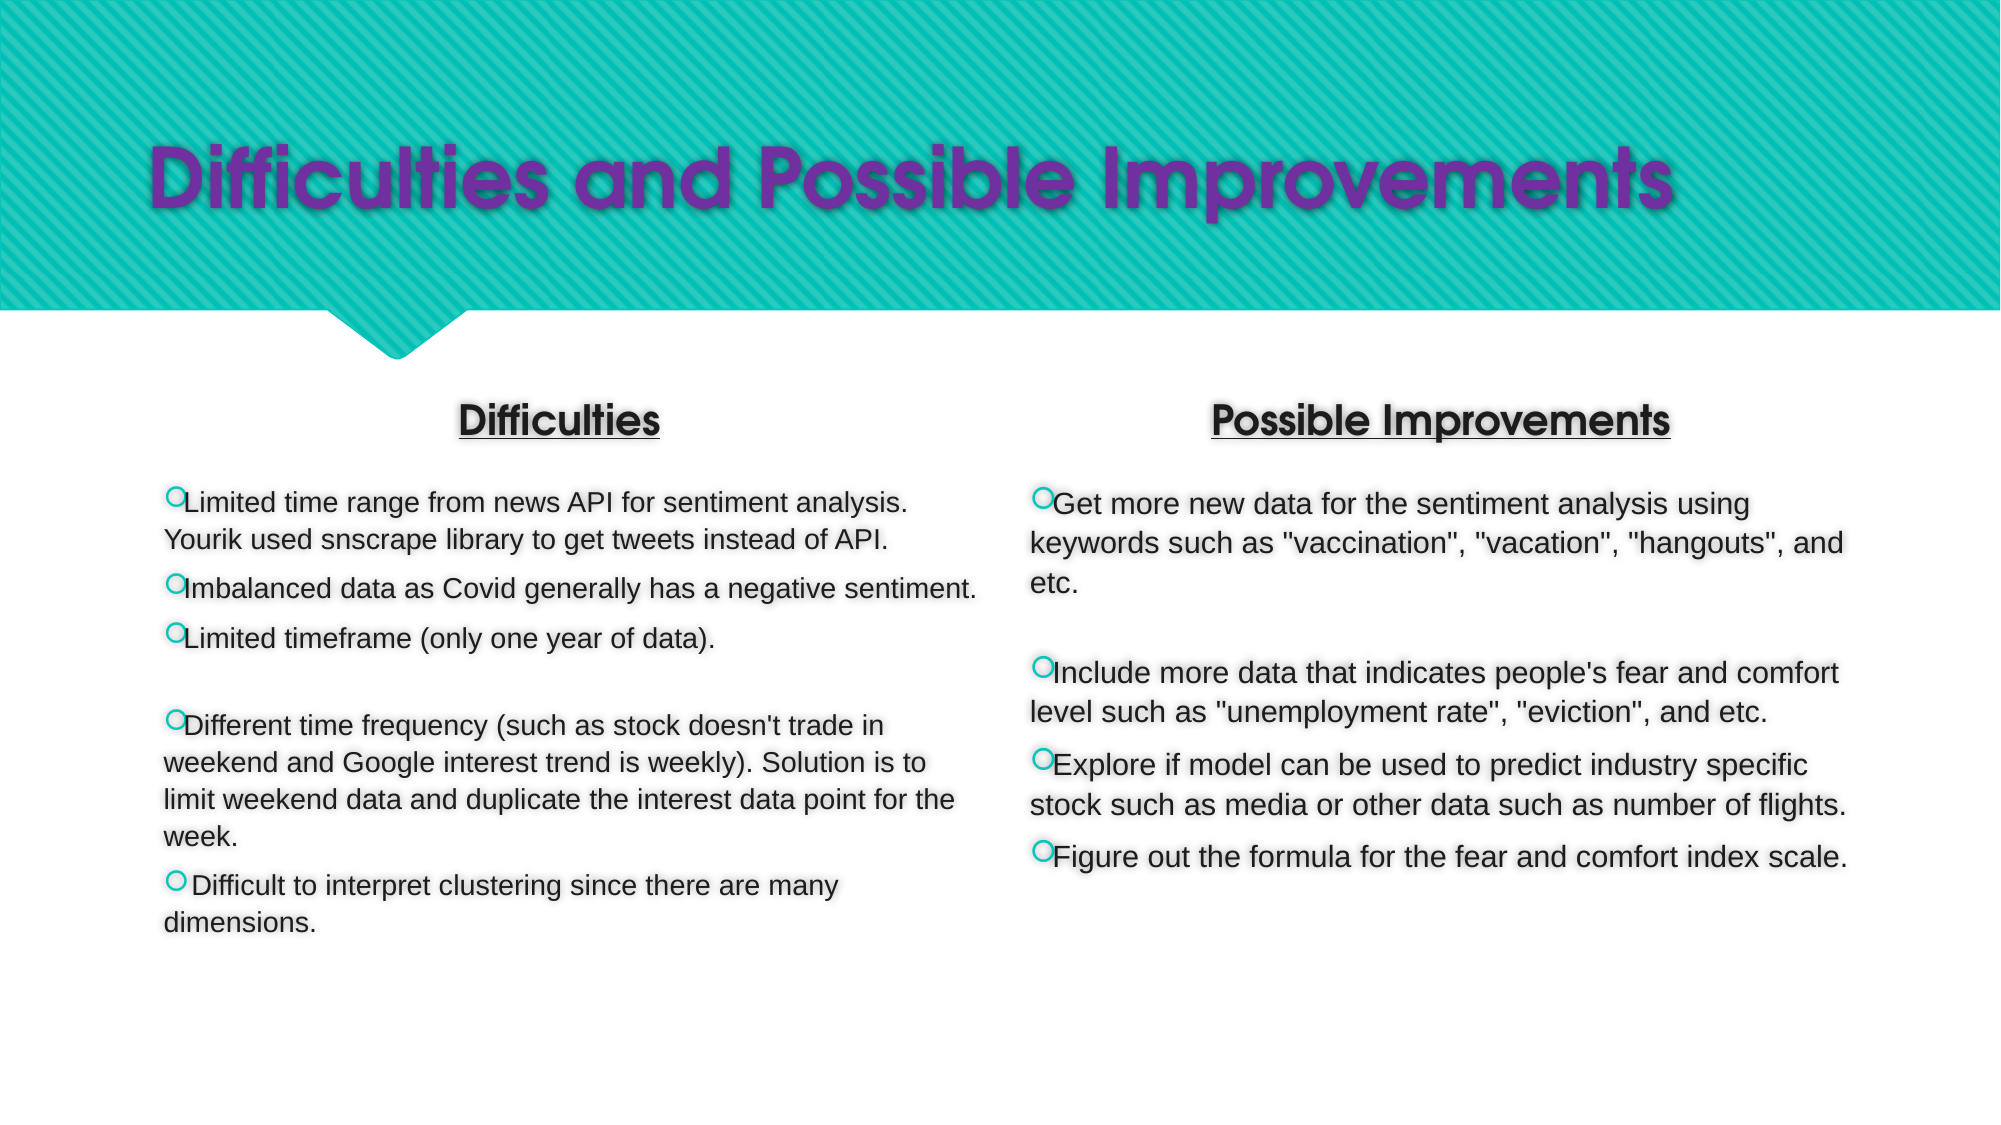

# Difficulties and Possible Improvements

Difficulties
Possible Improvements
Limited time range from news API for sentiment analysis. Yourik used snscrape library to get tweets instead of API.
Imbalanced data as Covid generally has a negative sentiment.
Limited timeframe (only one year of data).
Different time frequency (such as stock doesn't trade in weekend and Google interest trend is weekly). Solution is to limit weekend data and duplicate the interest data point for the week.
 Difficult to interpret clustering since there are many dimensions.
Get more new data for the sentiment analysis using keywords such as "vaccination", "vacation", "hangouts", and etc.
Include more data that indicates people's fear and comfort level such as "unemployment rate", "eviction", and etc.
Explore if model can be used to predict industry specific stock such as media or other data such as number of flights.
Figure out the formula for the fear and comfort index scale.